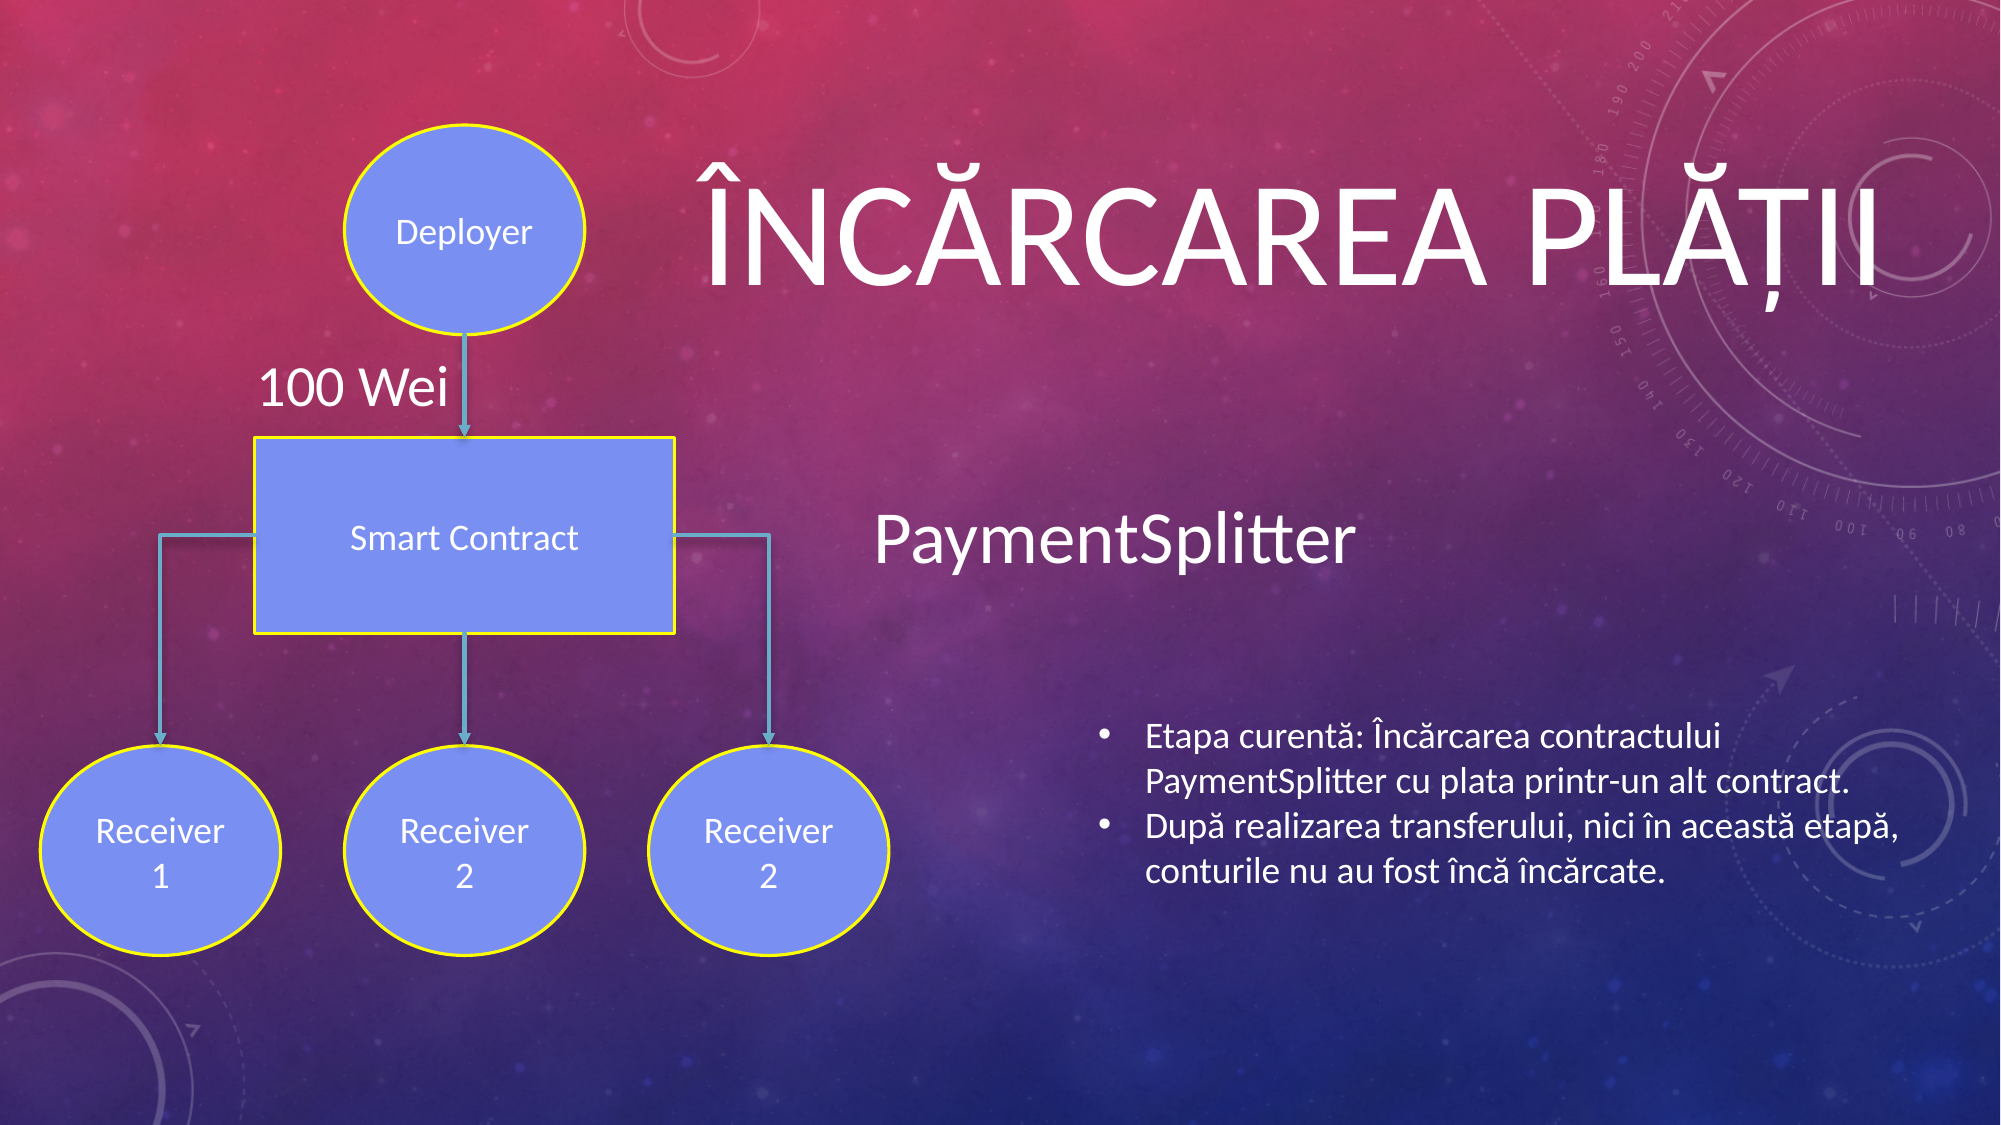

Deployer
Încărcarea plății
100 Wei
Smart Contract
PaymentSplitter
Etapa curentă: Încărcarea contractului PaymentSplitter cu plata printr-un alt contract.
După realizarea transferului, nici în această etapă, conturile nu au fost încă încărcate.
Receiver2
Receiver2
Receiver1